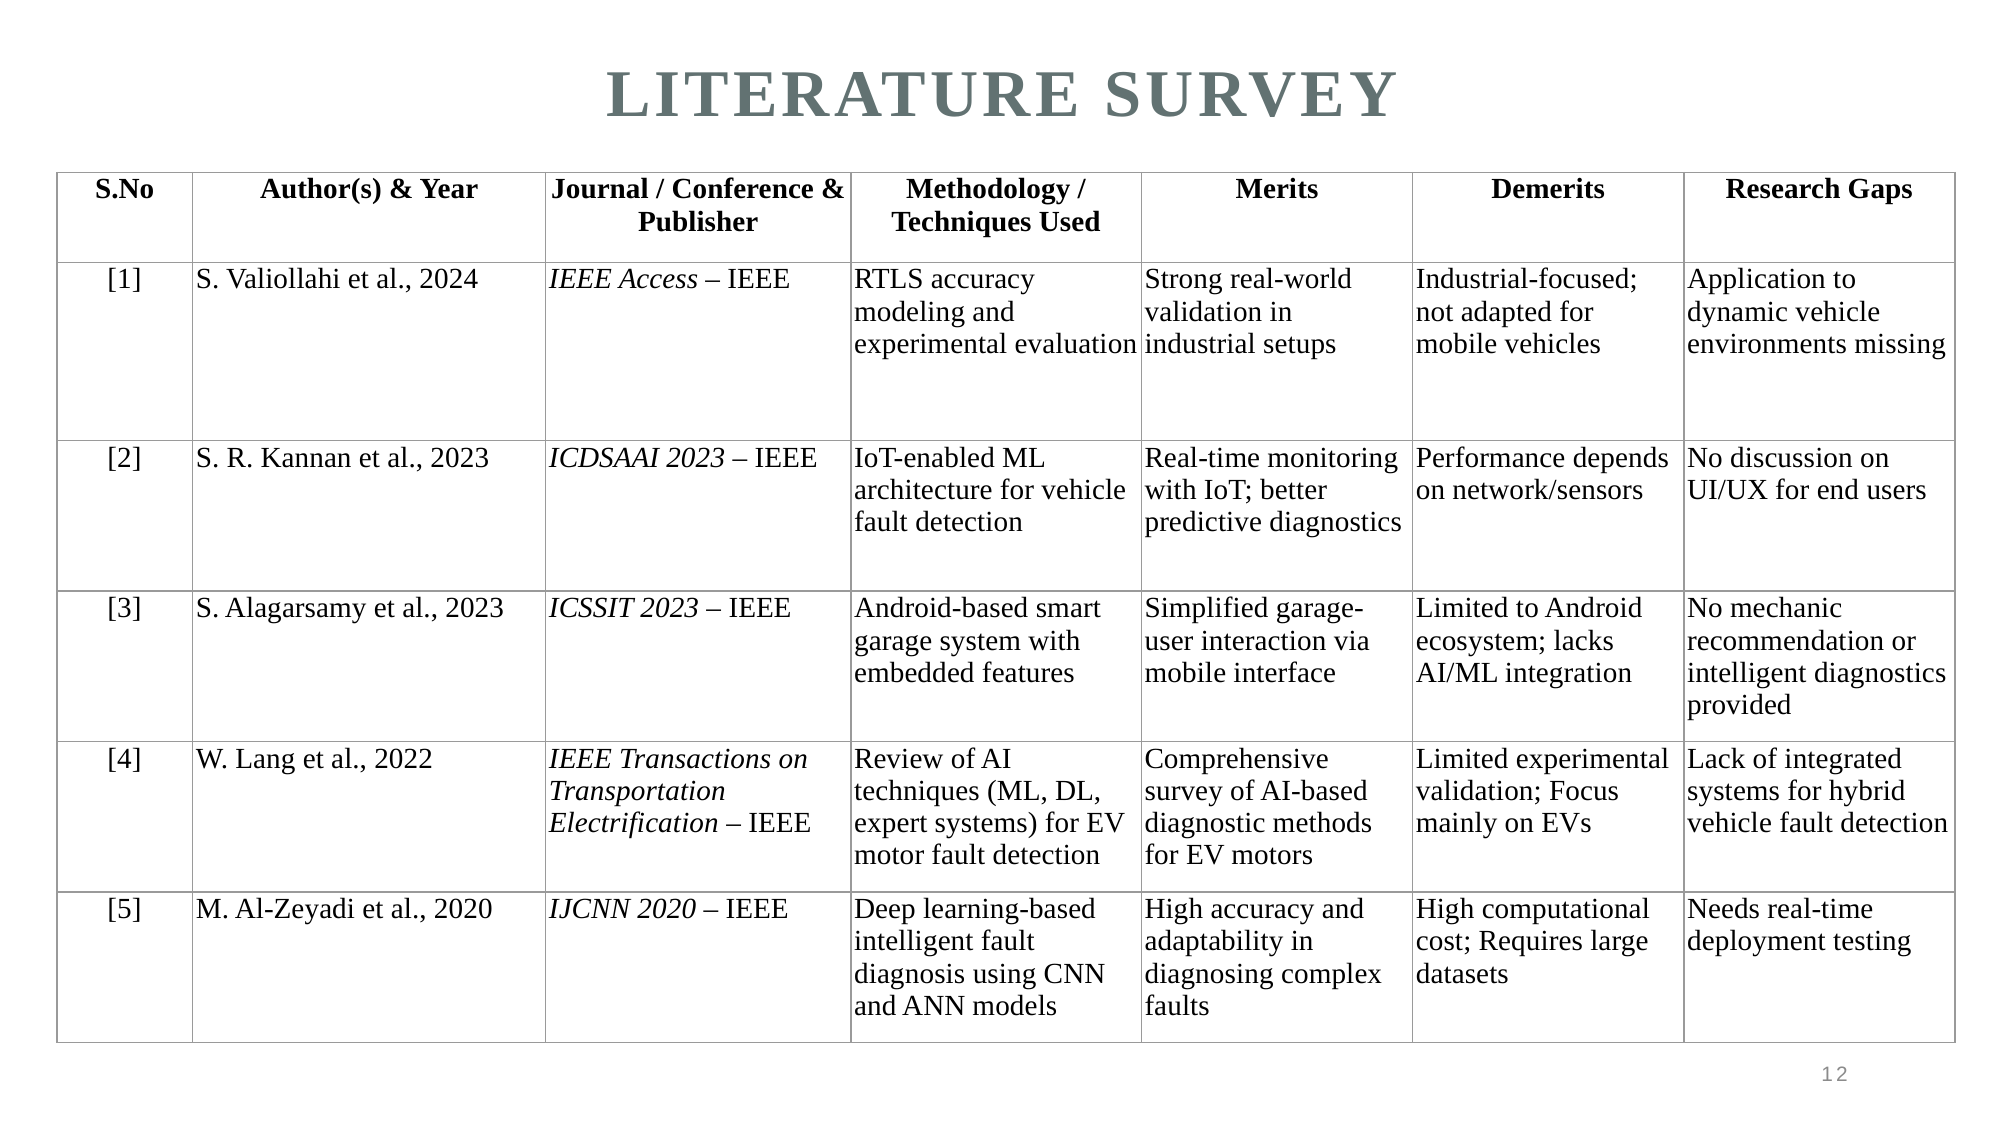

# Literature survey
| S.No | Author(s) & Year | Journal / Conference & Publisher | Methodology / Techniques Used | Merits | Demerits | Research Gaps |
| --- | --- | --- | --- | --- | --- | --- |
| [1] | S. Valiollahi et al., 2024 | IEEE Access – IEEE | RTLS accuracy modeling and experimental evaluation | Strong real-world validation in industrial setups | Industrial-focused; not adapted for mobile vehicles | Application to dynamic vehicle environments missing |
| [2] | S. R. Kannan et al., 2023 | ICDSAAI 2023 – IEEE | IoT-enabled ML architecture for vehicle fault detection | Real-time monitoring with IoT; better predictive diagnostics | Performance depends on network/sensors | No discussion on UI/UX for end users |
| [3] | S. Alagarsamy et al., 2023 | ICSSIT 2023 – IEEE | Android-based smart garage system with embedded features | Simplified garage-user interaction via mobile interface | Limited to Android ecosystem; lacks AI/ML integration | No mechanic recommendation or intelligent diagnostics provided |
| [4] | W. Lang et al., 2022 | IEEE Transactions on Transportation Electrification – IEEE | Review of AI techniques (ML, DL, expert systems) for EV motor fault detection | Comprehensive survey of AI-based diagnostic methods for EV motors | Limited experimental validation; Focus mainly on EVs | Lack of integrated systems for hybrid vehicle fault detection |
| [5] | M. Al-Zeyadi et al., 2020 | IJCNN 2020 – IEEE | Deep learning-based intelligent fault diagnosis using CNN and ANN models | High accuracy and adaptability in diagnosing complex faults | High computational cost; Requires large datasets | Needs real-time deployment testing |
12